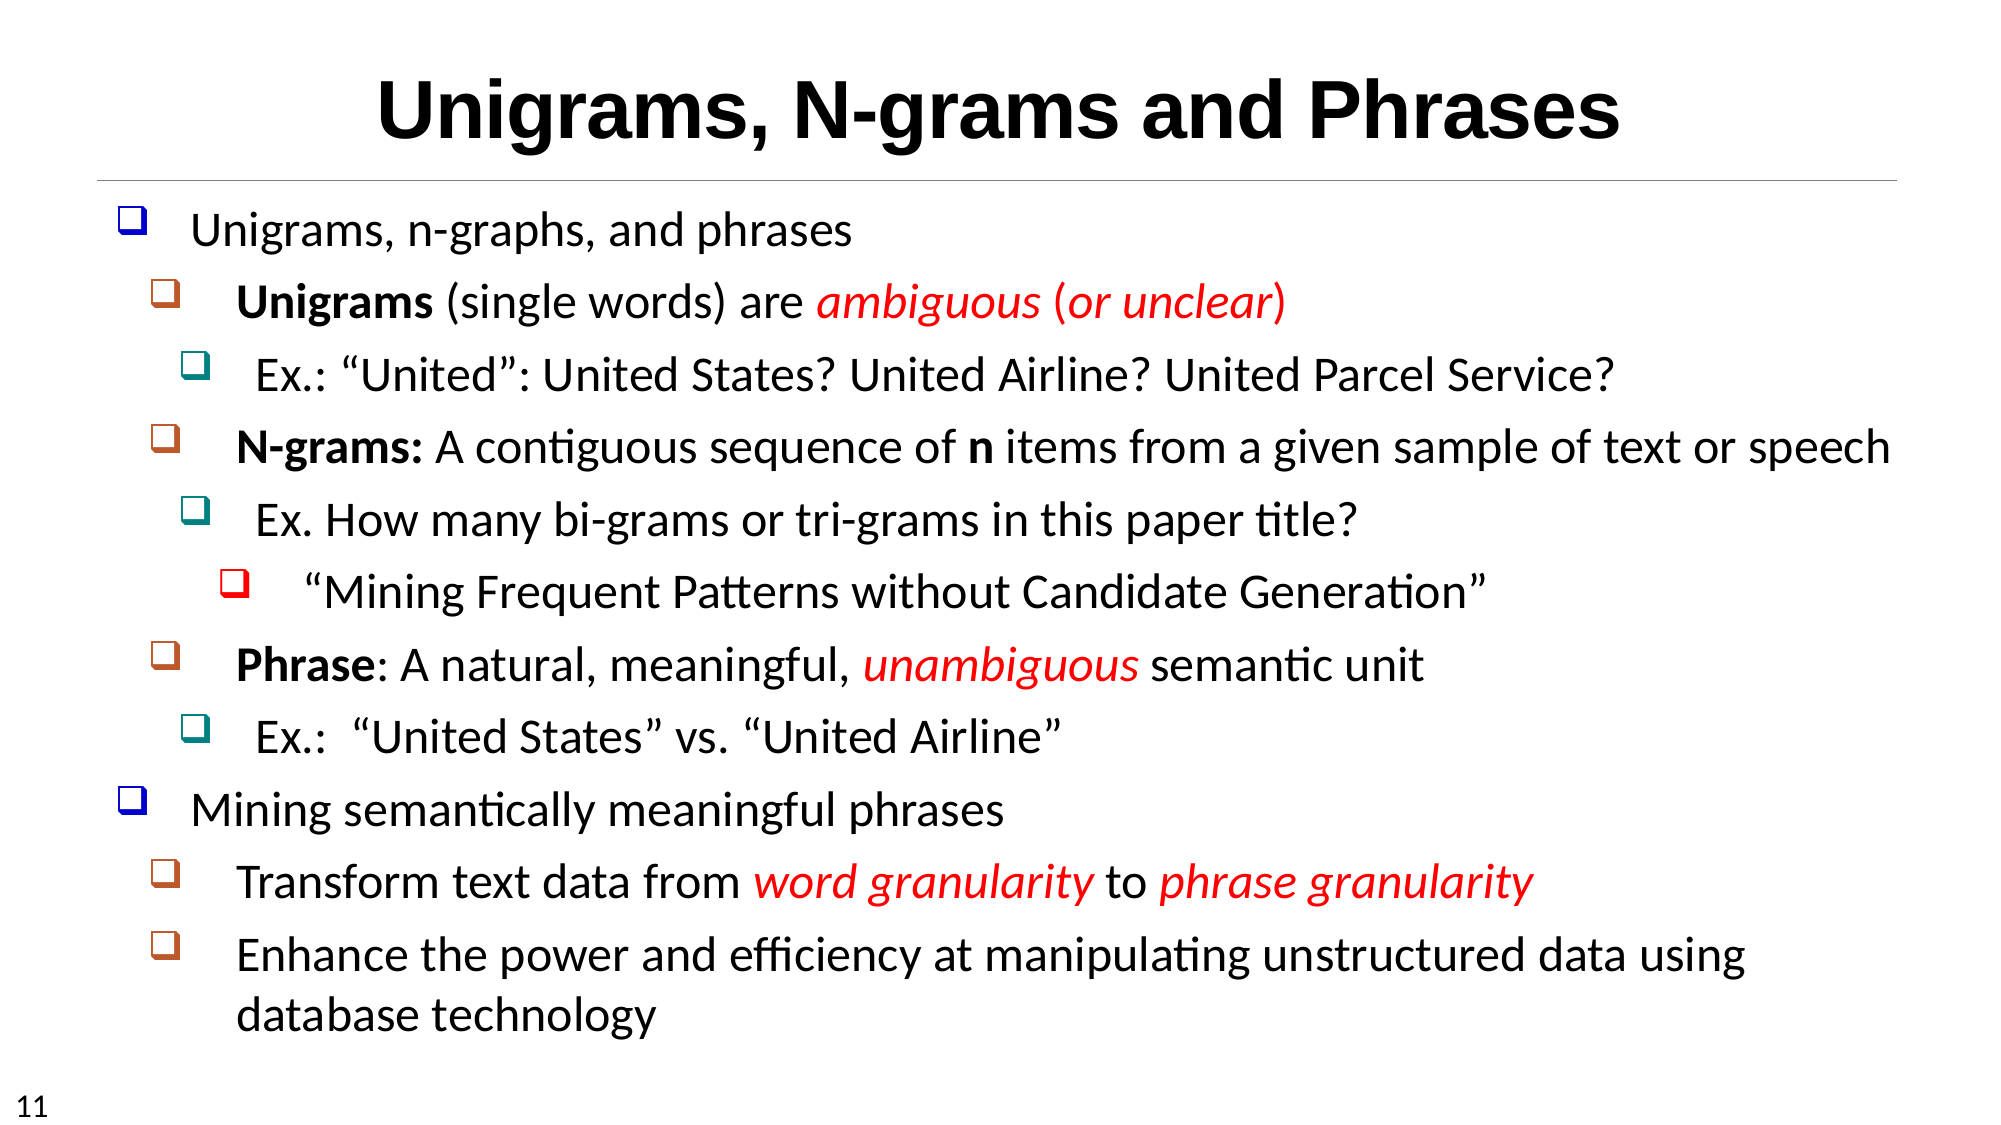

# Unigrams, N-grams and Phrases
Unigrams, n-graphs, and phrases
Unigrams (single words) are ambiguous (or unclear)
Ex.: “United”: United States? United Airline? United Parcel Service?
N-grams: A contiguous sequence of n items from a given sample of text or speech
Ex. How many bi-grams or tri-grams in this paper title?
“Mining Frequent Patterns without Candidate Generation”
Phrase: A natural, meaningful, unambiguous semantic unit
Ex.:  “United States” vs. “United Airline”
Mining semantically meaningful phrases
Transform text data from word granularity to phrase granularity
Enhance the power and efficiency at manipulating unstructured data using database technology